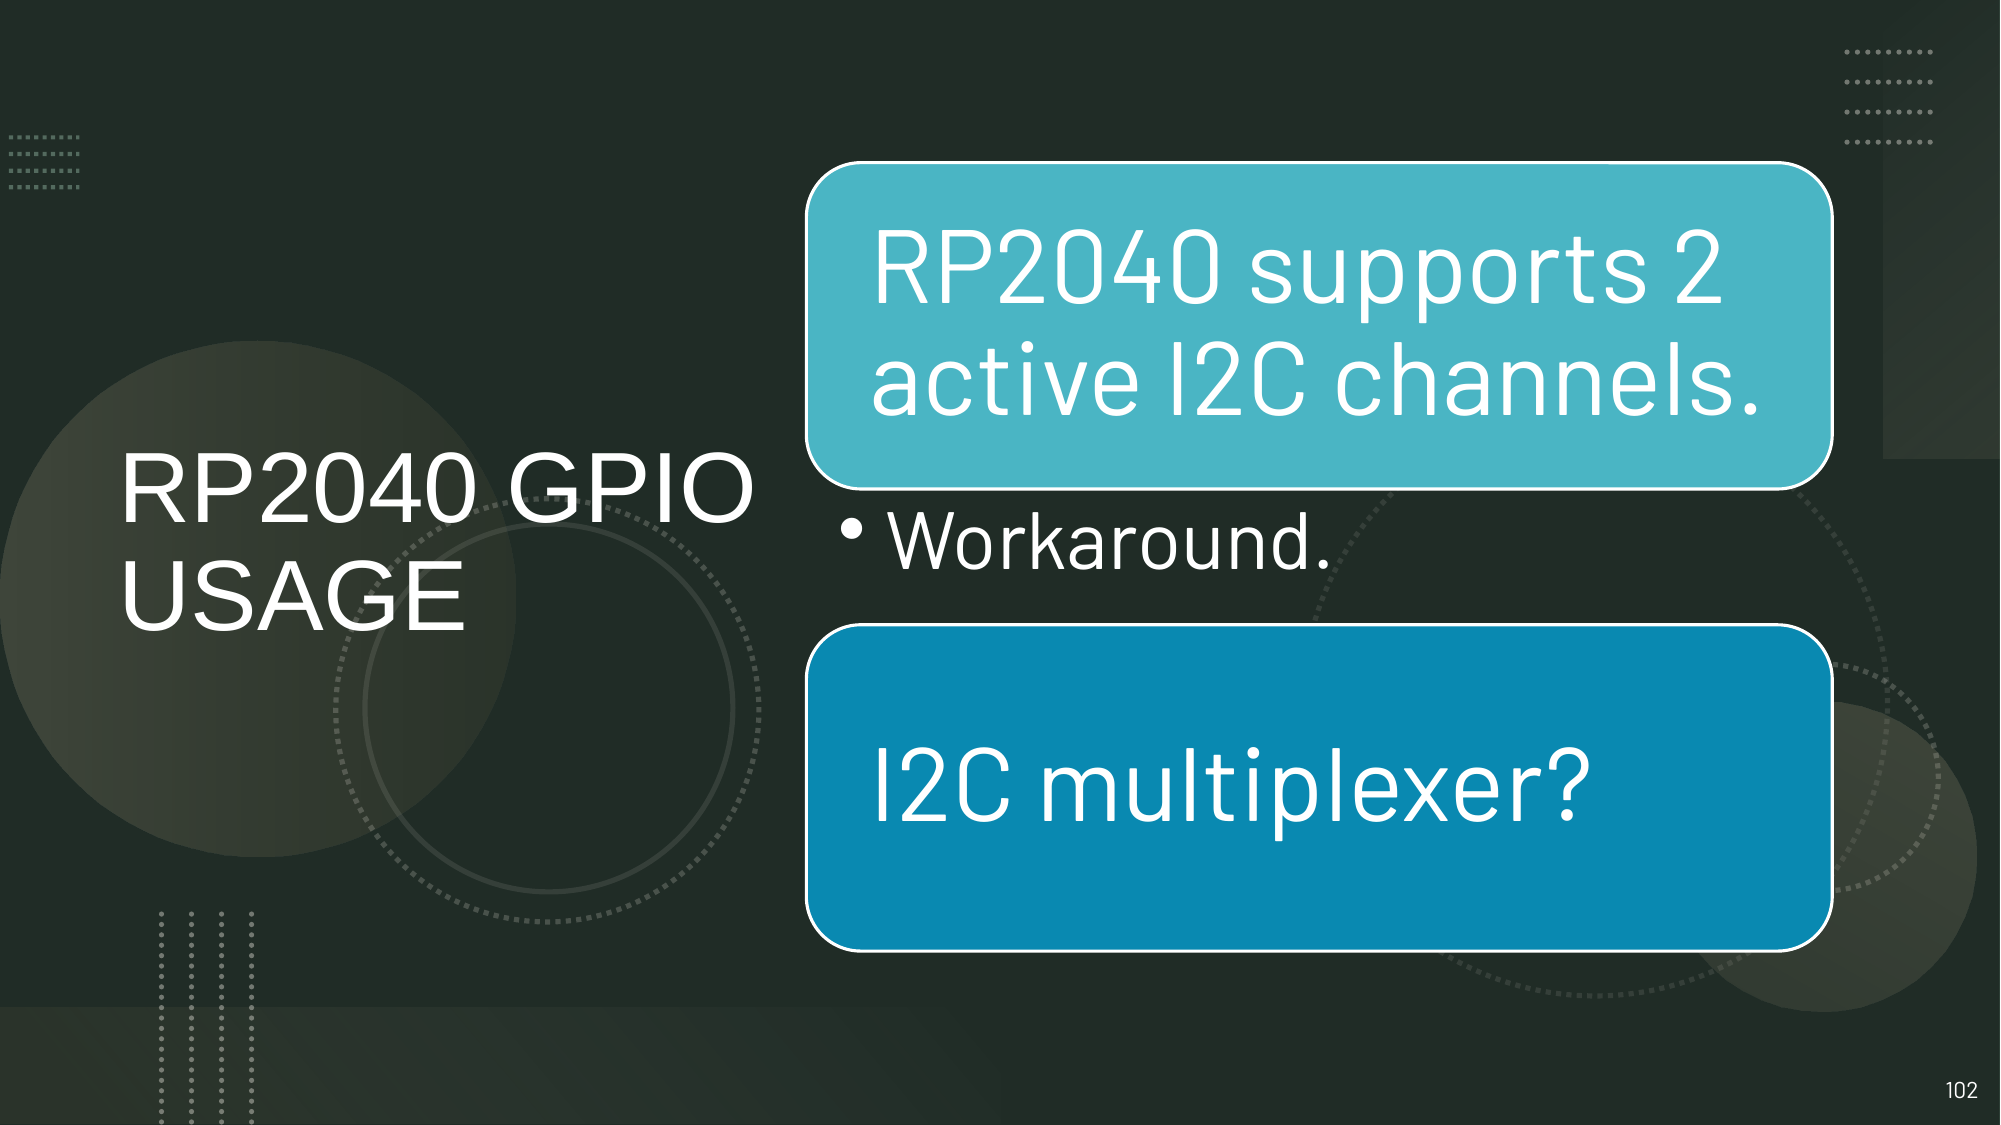

# RP2040 GPIO USAGE
RP2040 supports 2 active I2C channels.
Workaround.
I2C multiplexer?

102